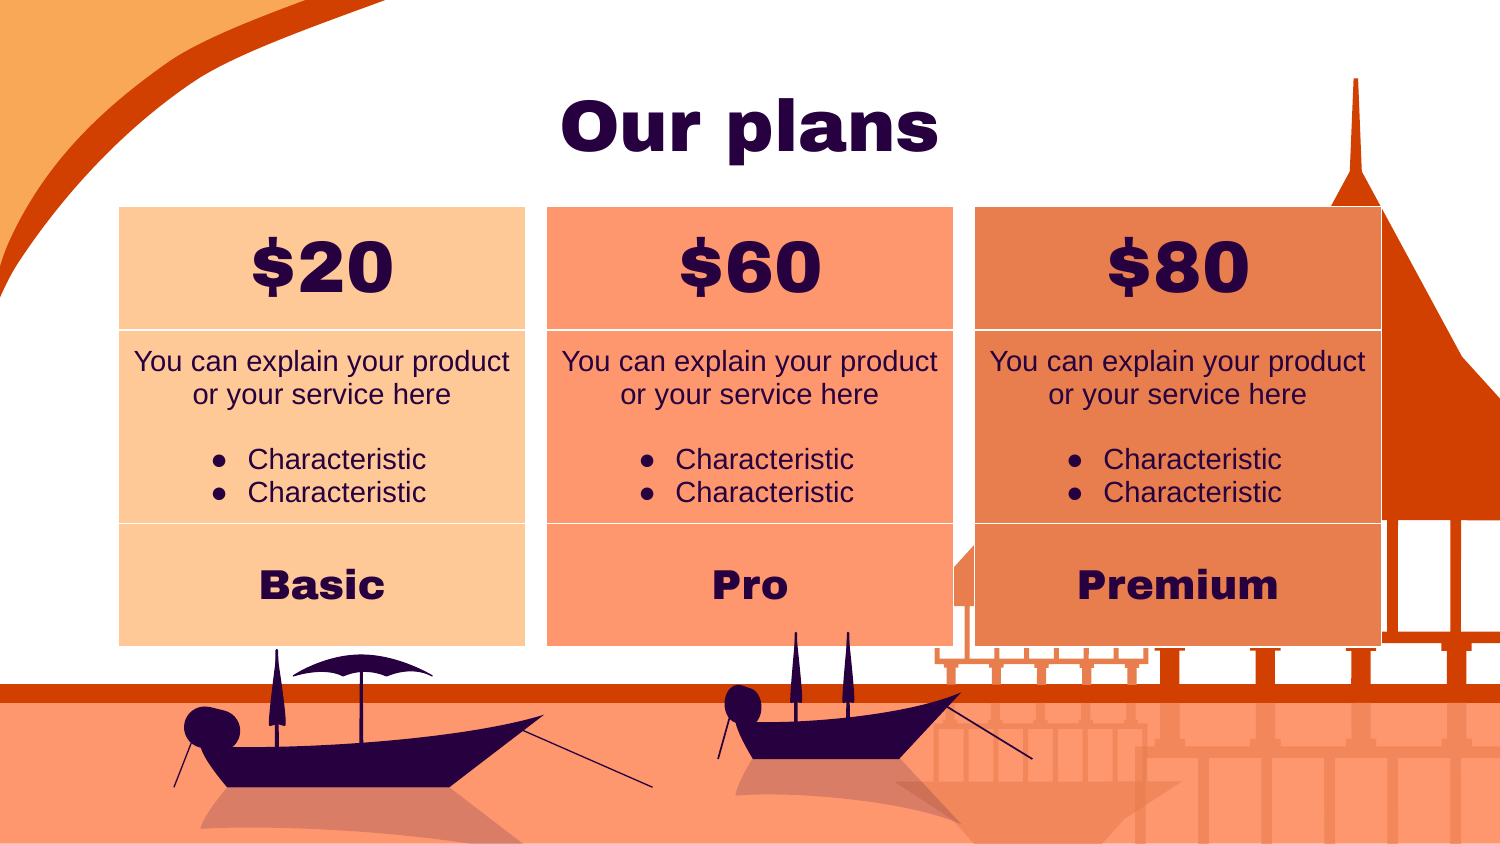

# Our plans

| $20 |
| --- |
| You can explain your product or your service here Characteristic Characteristic |
| Basic |
| $60 |
| --- |
| You can explain your product or your service here Characteristic Characteristic |
| Pro |
| $80 |
| --- |
| You can explain your product or your service here Characteristic Characteristic |
| Premium |